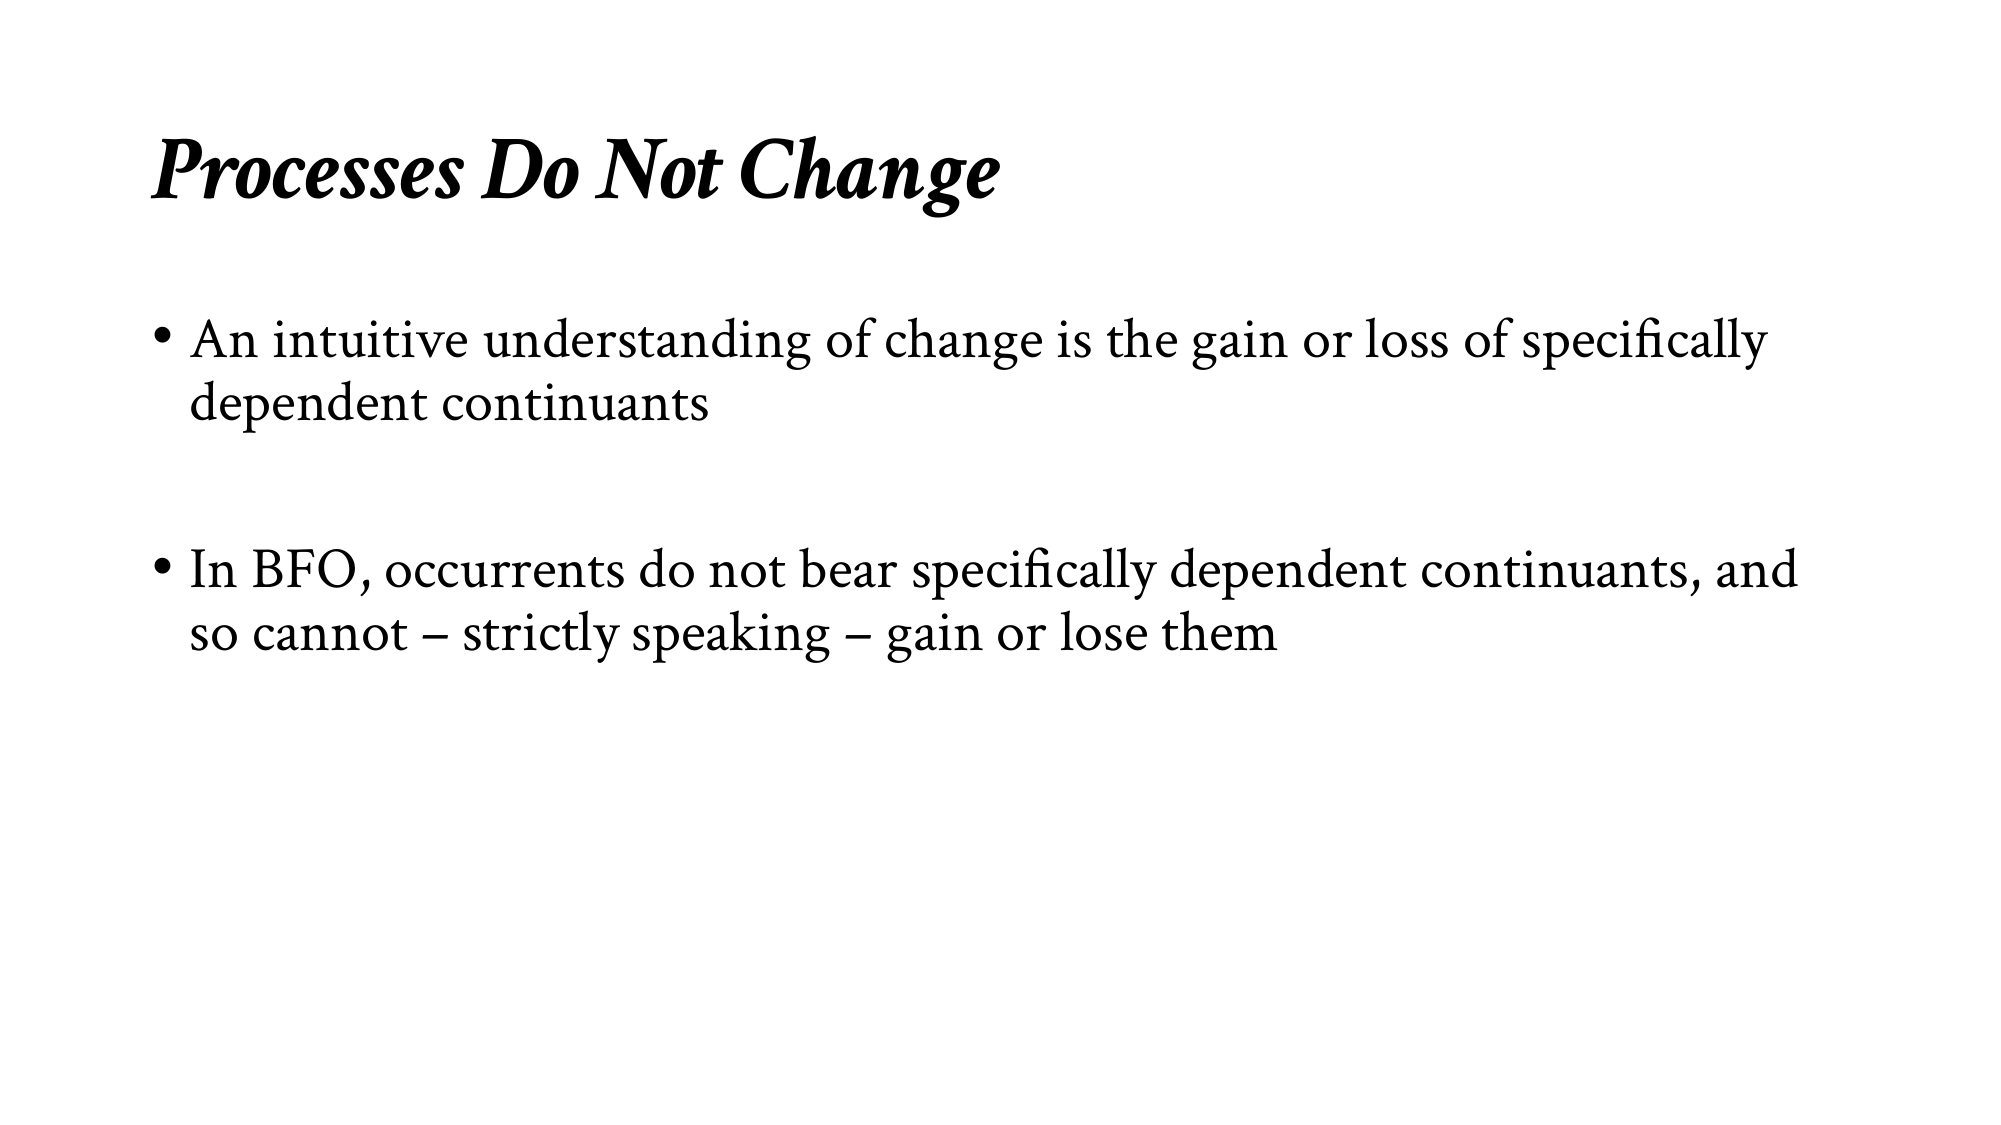

# Processes Do Not Change
An intuitive understanding of change is the gain or loss of specifically dependent continuants

In BFO, occurrents do not bear specifically dependent continuants, and so cannot – strictly speaking – gain or lose them